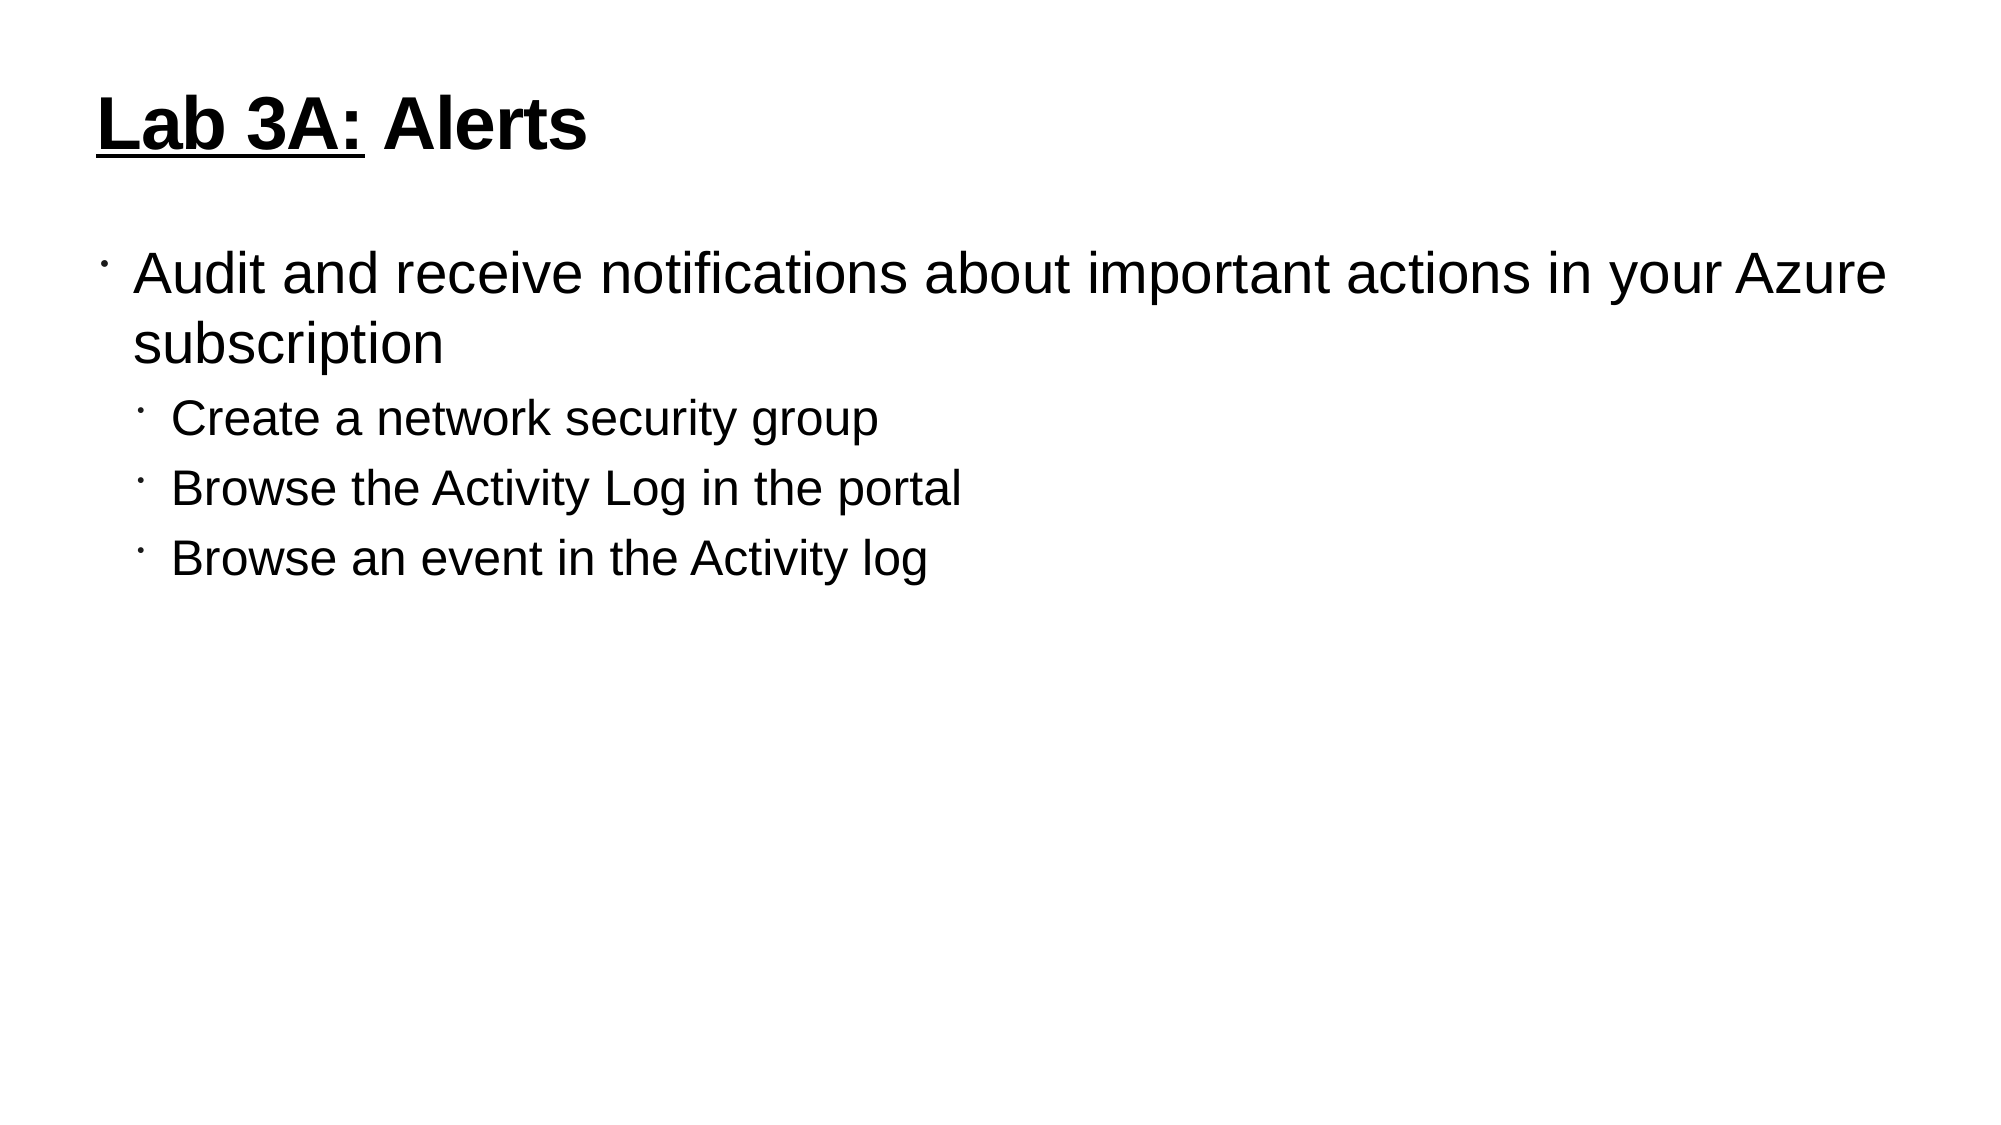

# Lab 3A: Alerts
Audit and receive notifications about important actions in your Azure subscription
Create a network security group
Browse the Activity Log in the portal
Browse an event in the Activity log